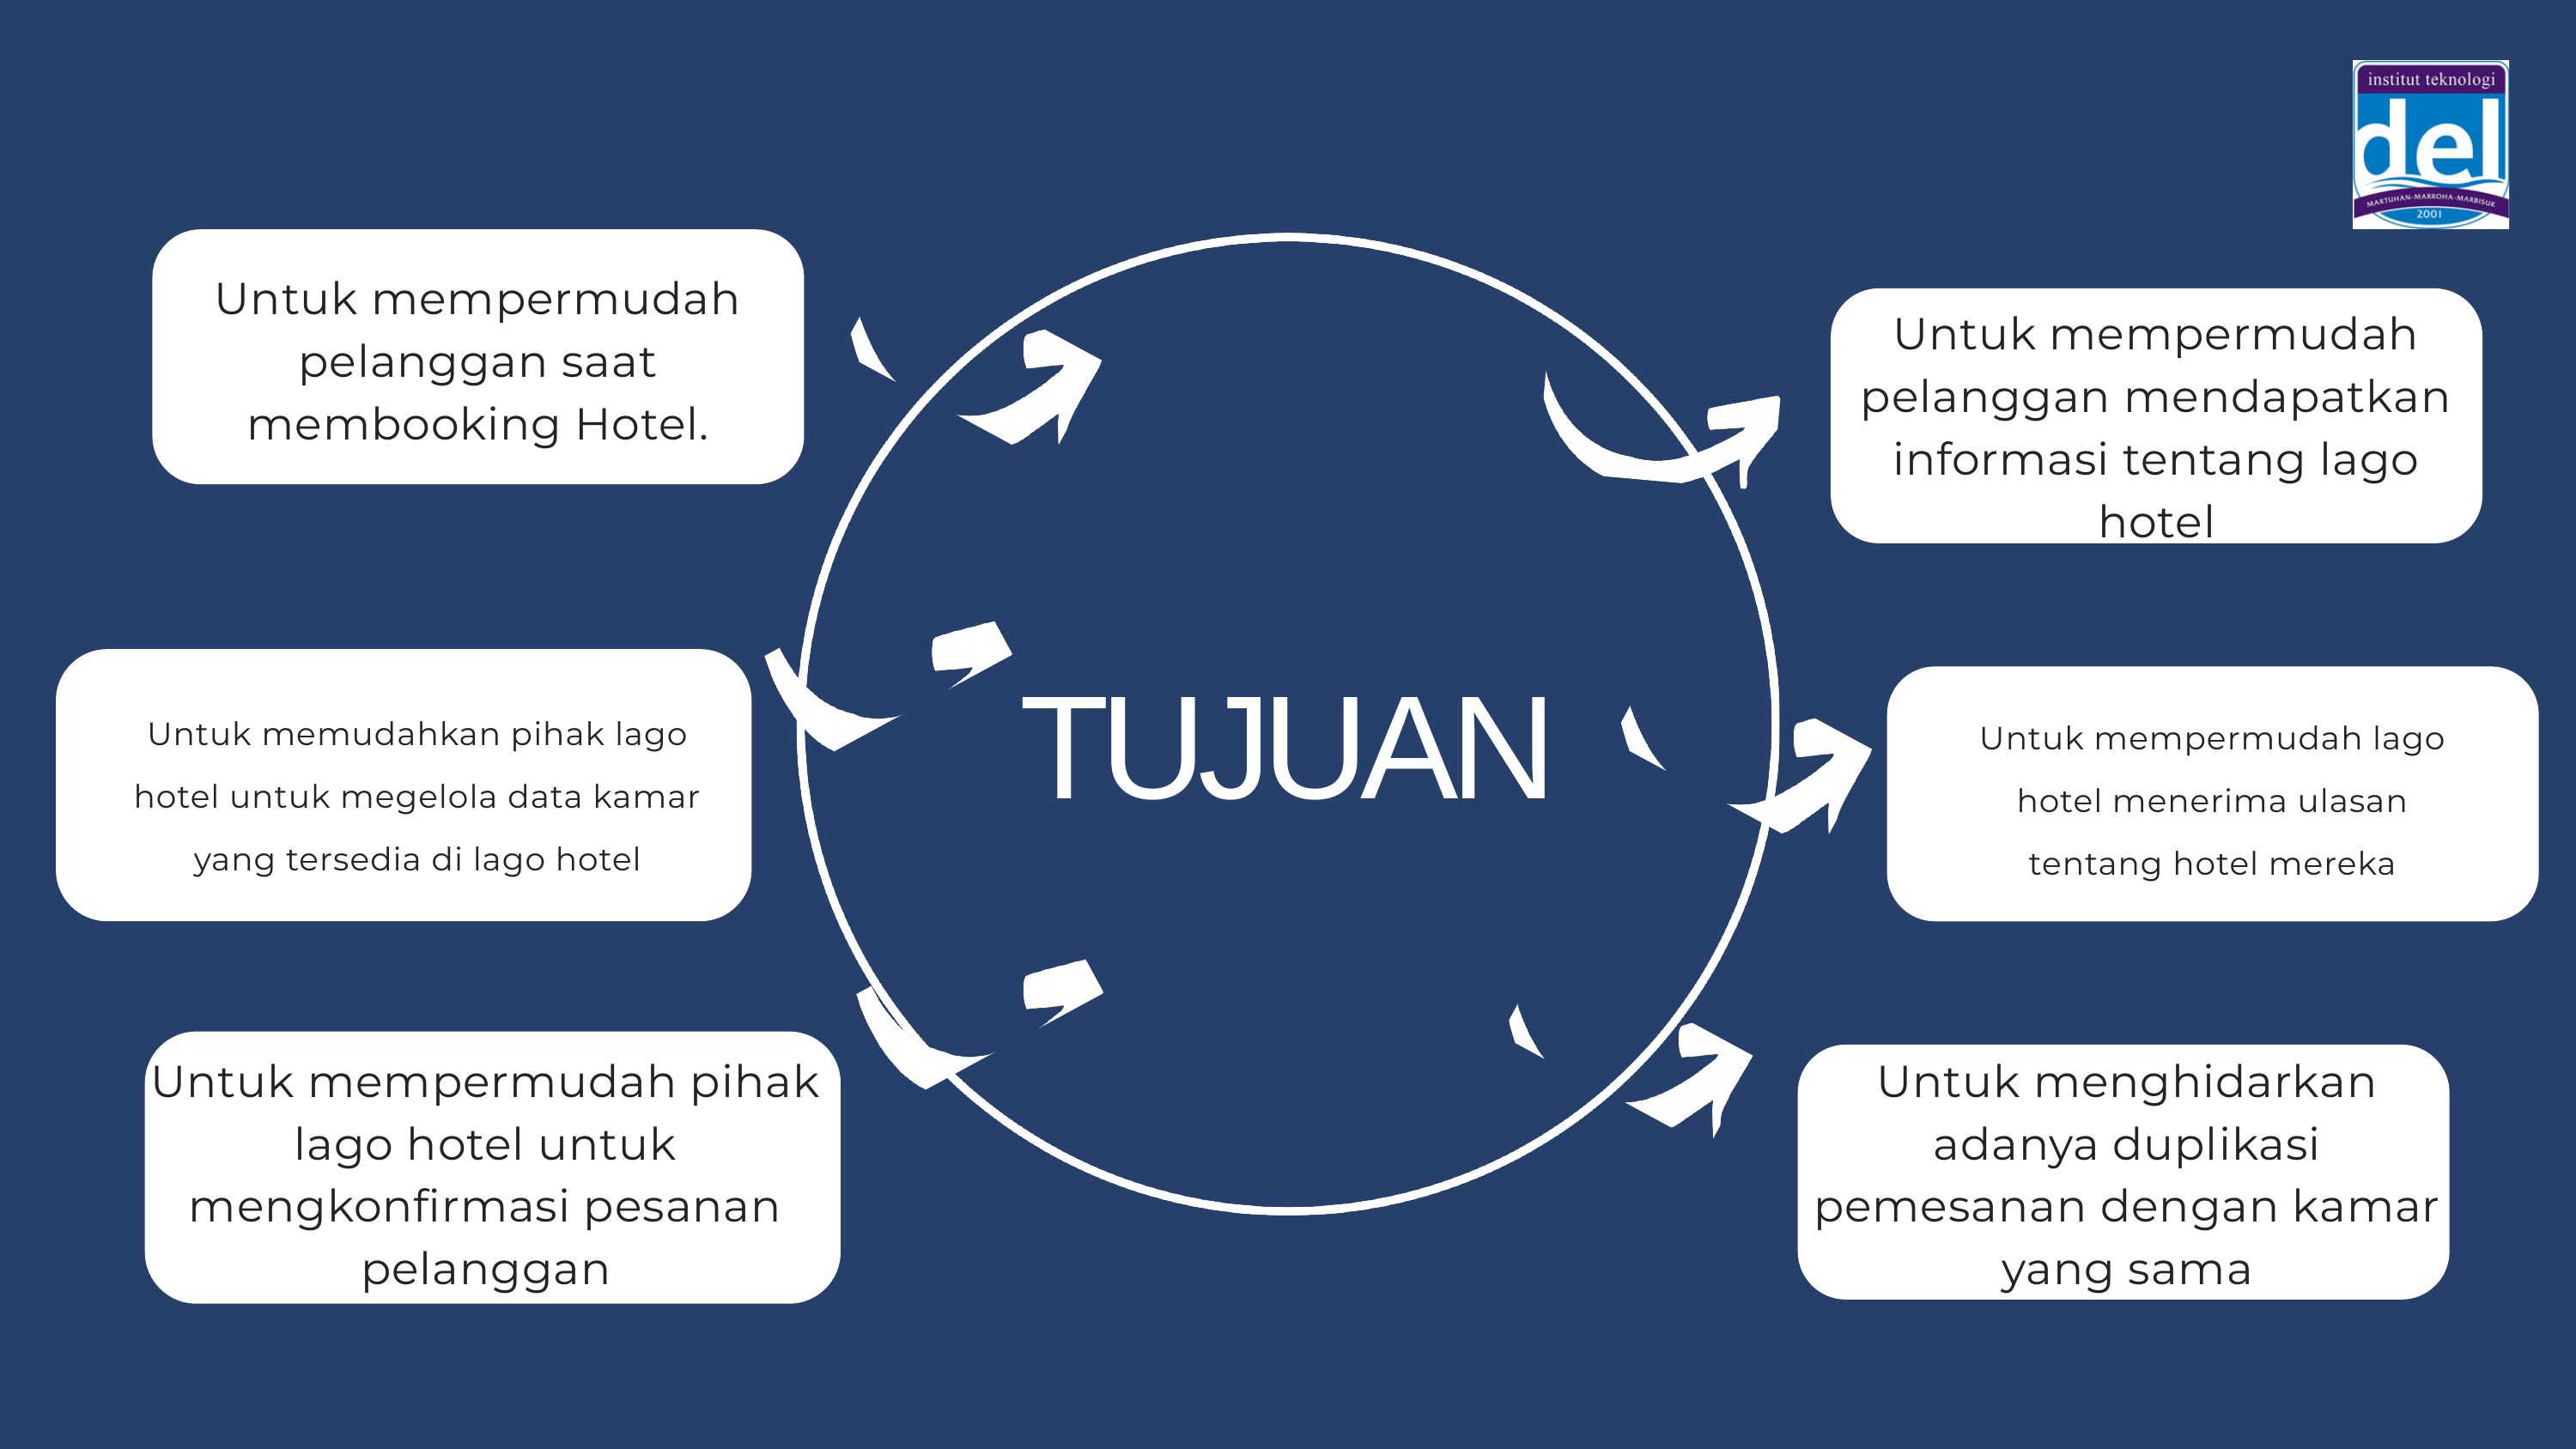

Untuk mempermudah pelanggan saat membooking Hotel.

Untuk mempermudah pelanggan mendapatkan informasi tentang lago hotel

Untuk memudahkan pihak lago hotel untuk megelola data kamar yang tersedia di lago hotel
TUJUAN

Untuk mempermudah lago hotel menerima ulasan tentang hotel mereka

Untuk mempermudah pihak lago hotel untuk mengkonfirmasi pesanan pelanggan
Untuk menghidarkan adanya duplikasi pemesanan dengan kamar yang sama